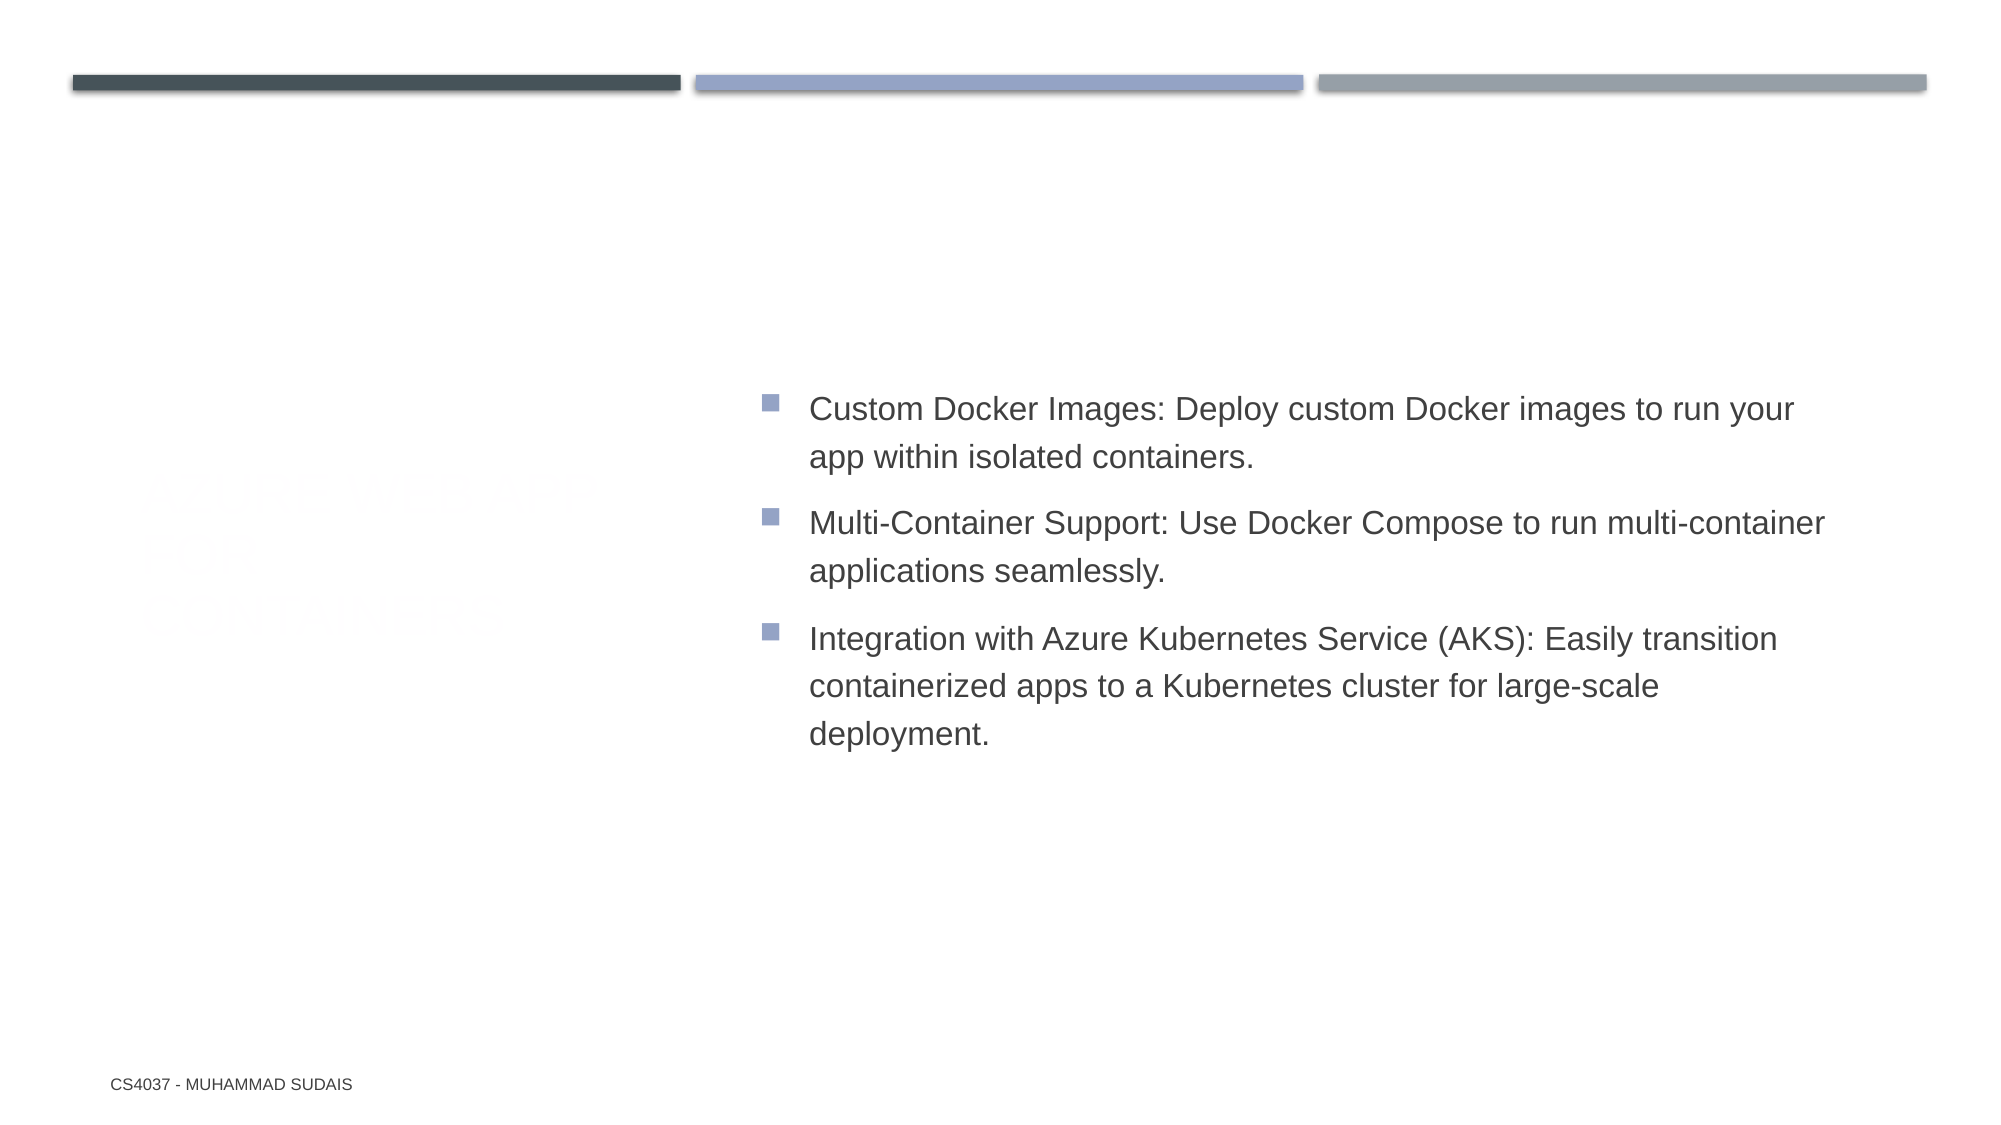

# Azure Web App for Containers
Custom Docker Images: Deploy custom Docker images to run your app within isolated containers.
Multi-Container Support: Use Docker Compose to run multi-container applications seamlessly.
Integration with Azure Kubernetes Service (AKS): Easily transition containerized apps to a Kubernetes cluster for large-scale deployment.
CS4037 - Muhammad Sudais